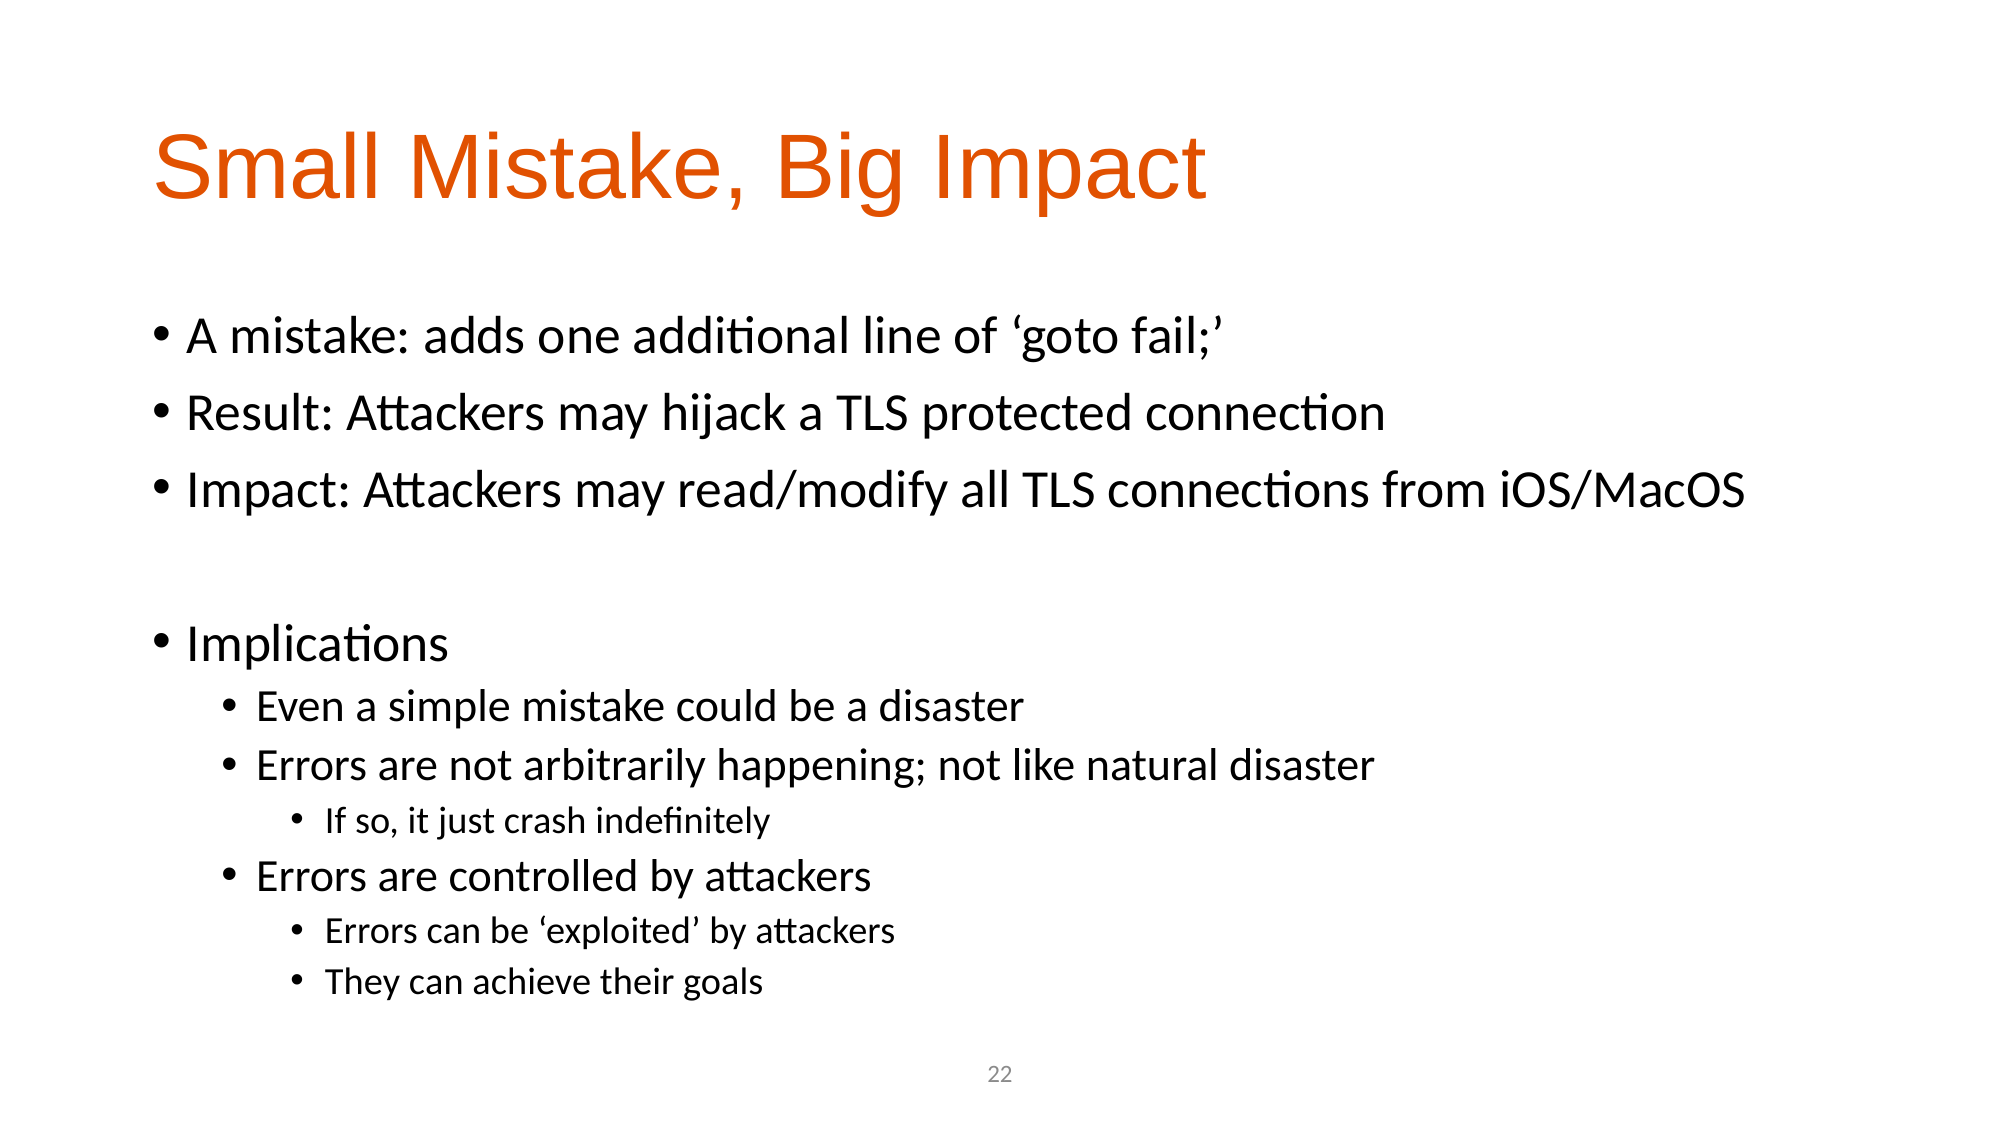

# Small Mistake, Big Impact
A mistake: adds one additional line of ‘goto fail;’
Result: Attackers may hijack a TLS protected connection
Impact: Attackers may read/modify all TLS connections from iOS/MacOS

Implications
Even a simple mistake could be a disaster
Errors are not arbitrarily happening; not like natural disaster
If so, it just crash indefinitely
Errors are controlled by attackers
Errors can be ‘exploited’ by attackers
They can achieve their goals
22